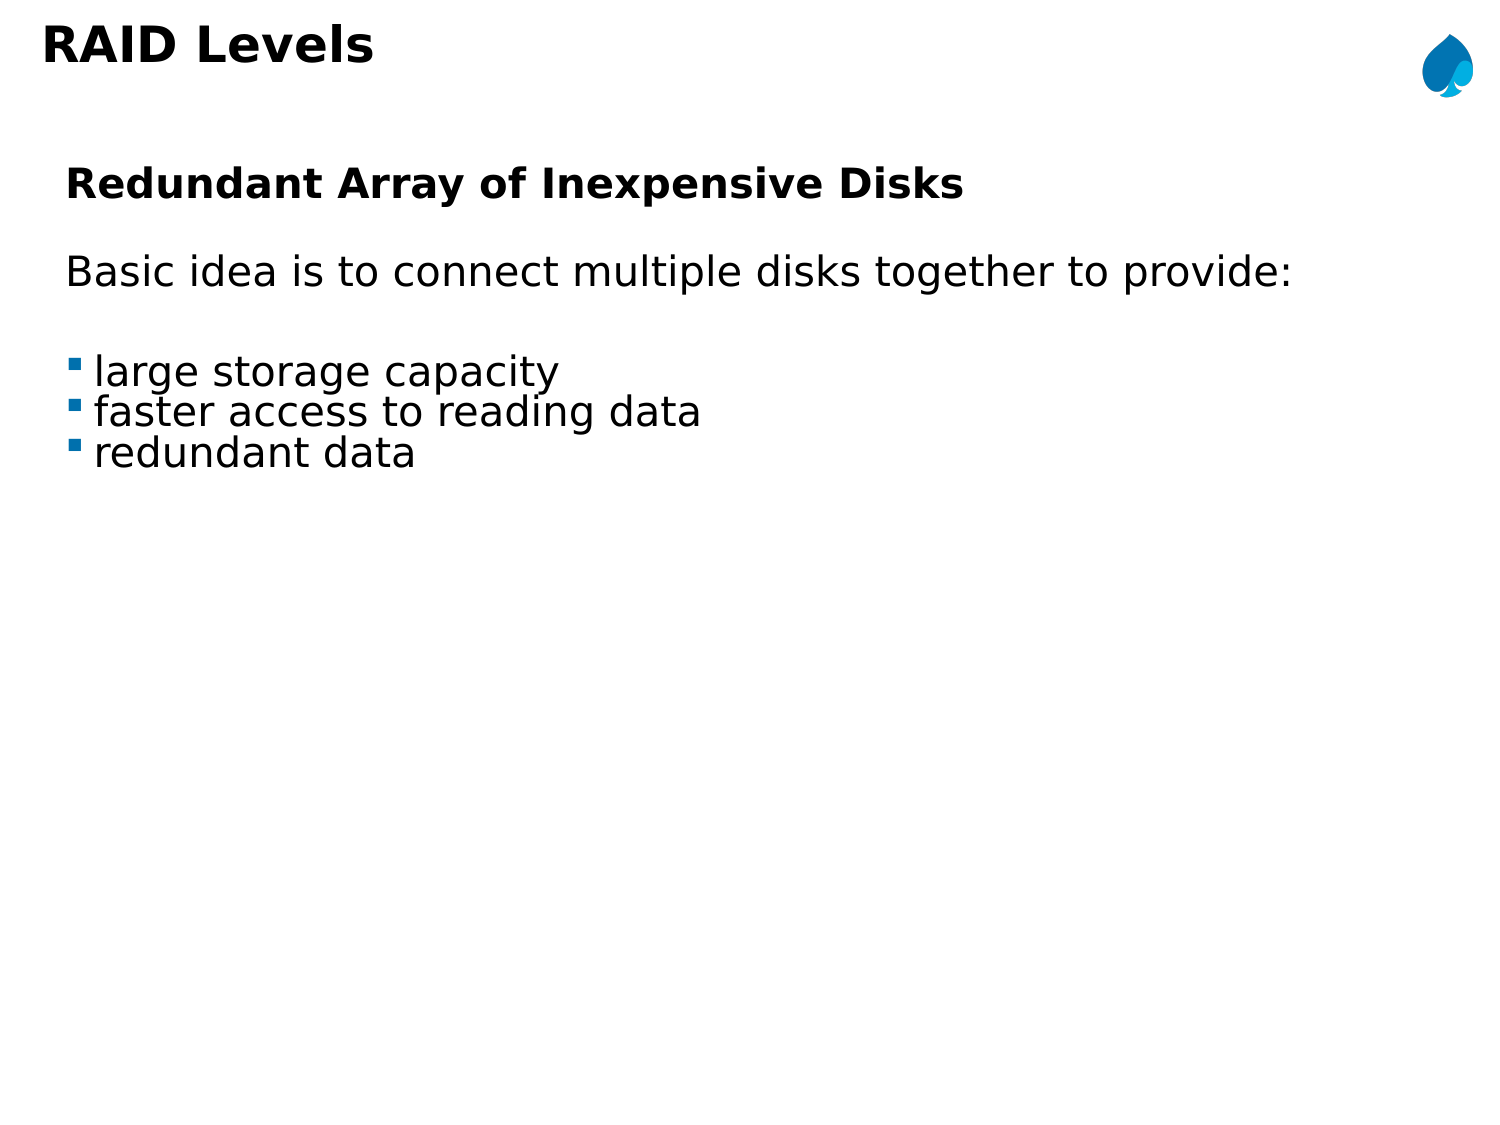

# RAID Levels
Redundant Array of Inexpensive Disks

Basic idea is to connect multiple disks together to provide:

large storage capacity
faster access to reading data
redundant data